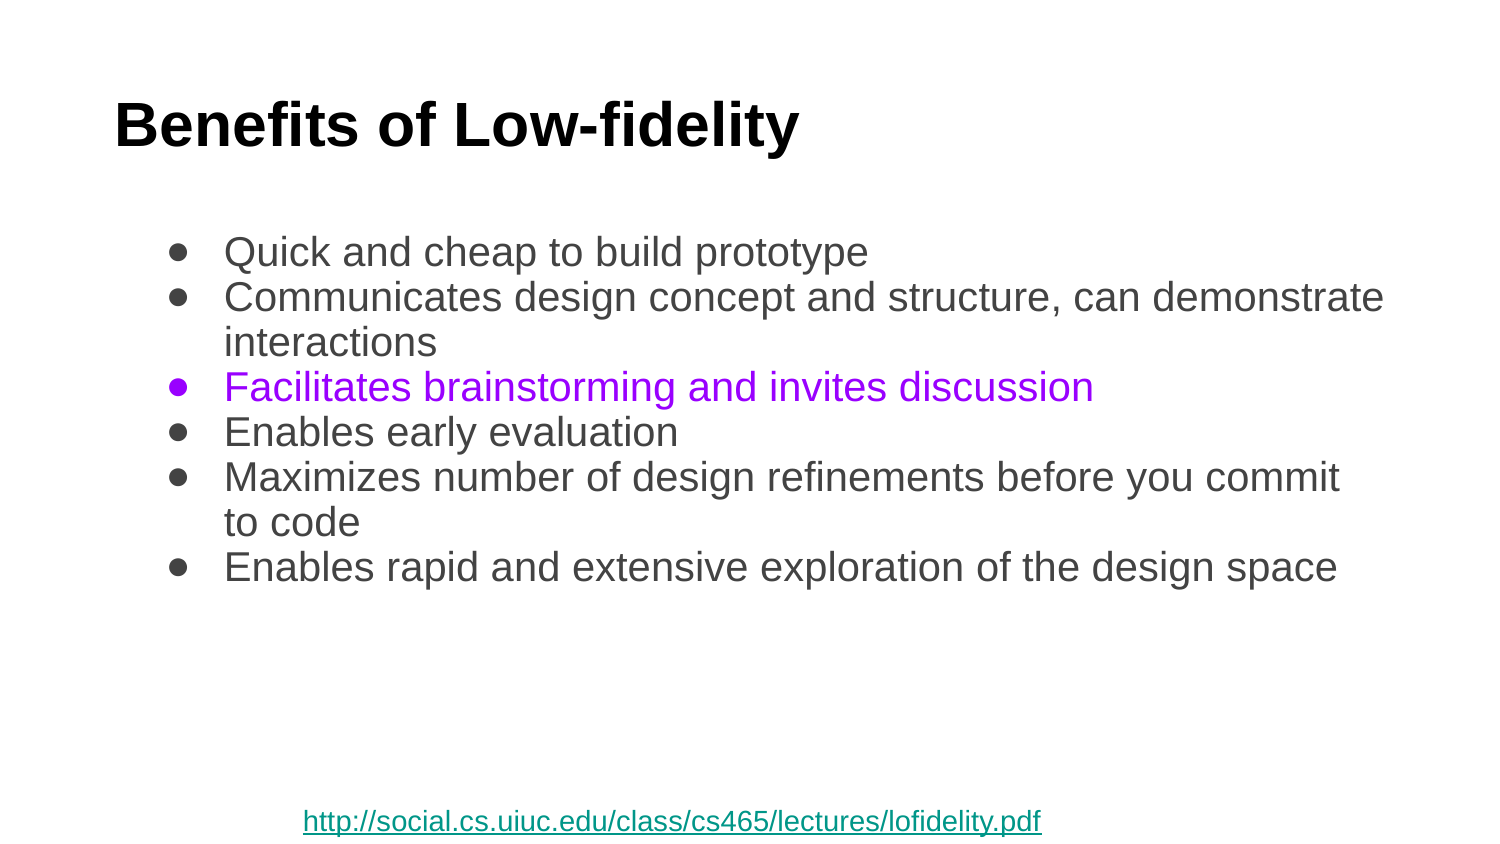

# Benefits of Low-fidelity
Quick and cheap to build prototype
Communicates design concept and structure, can demonstrate interactions
Facilitates brainstorming and invites discussion
Enables early evaluation
Maximizes number of design refinements before you commit to code
Enables rapid and extensive exploration of the design space
From http://social.cs.uiuc.edu/class/cs465/lectures/lofidelity.pdf